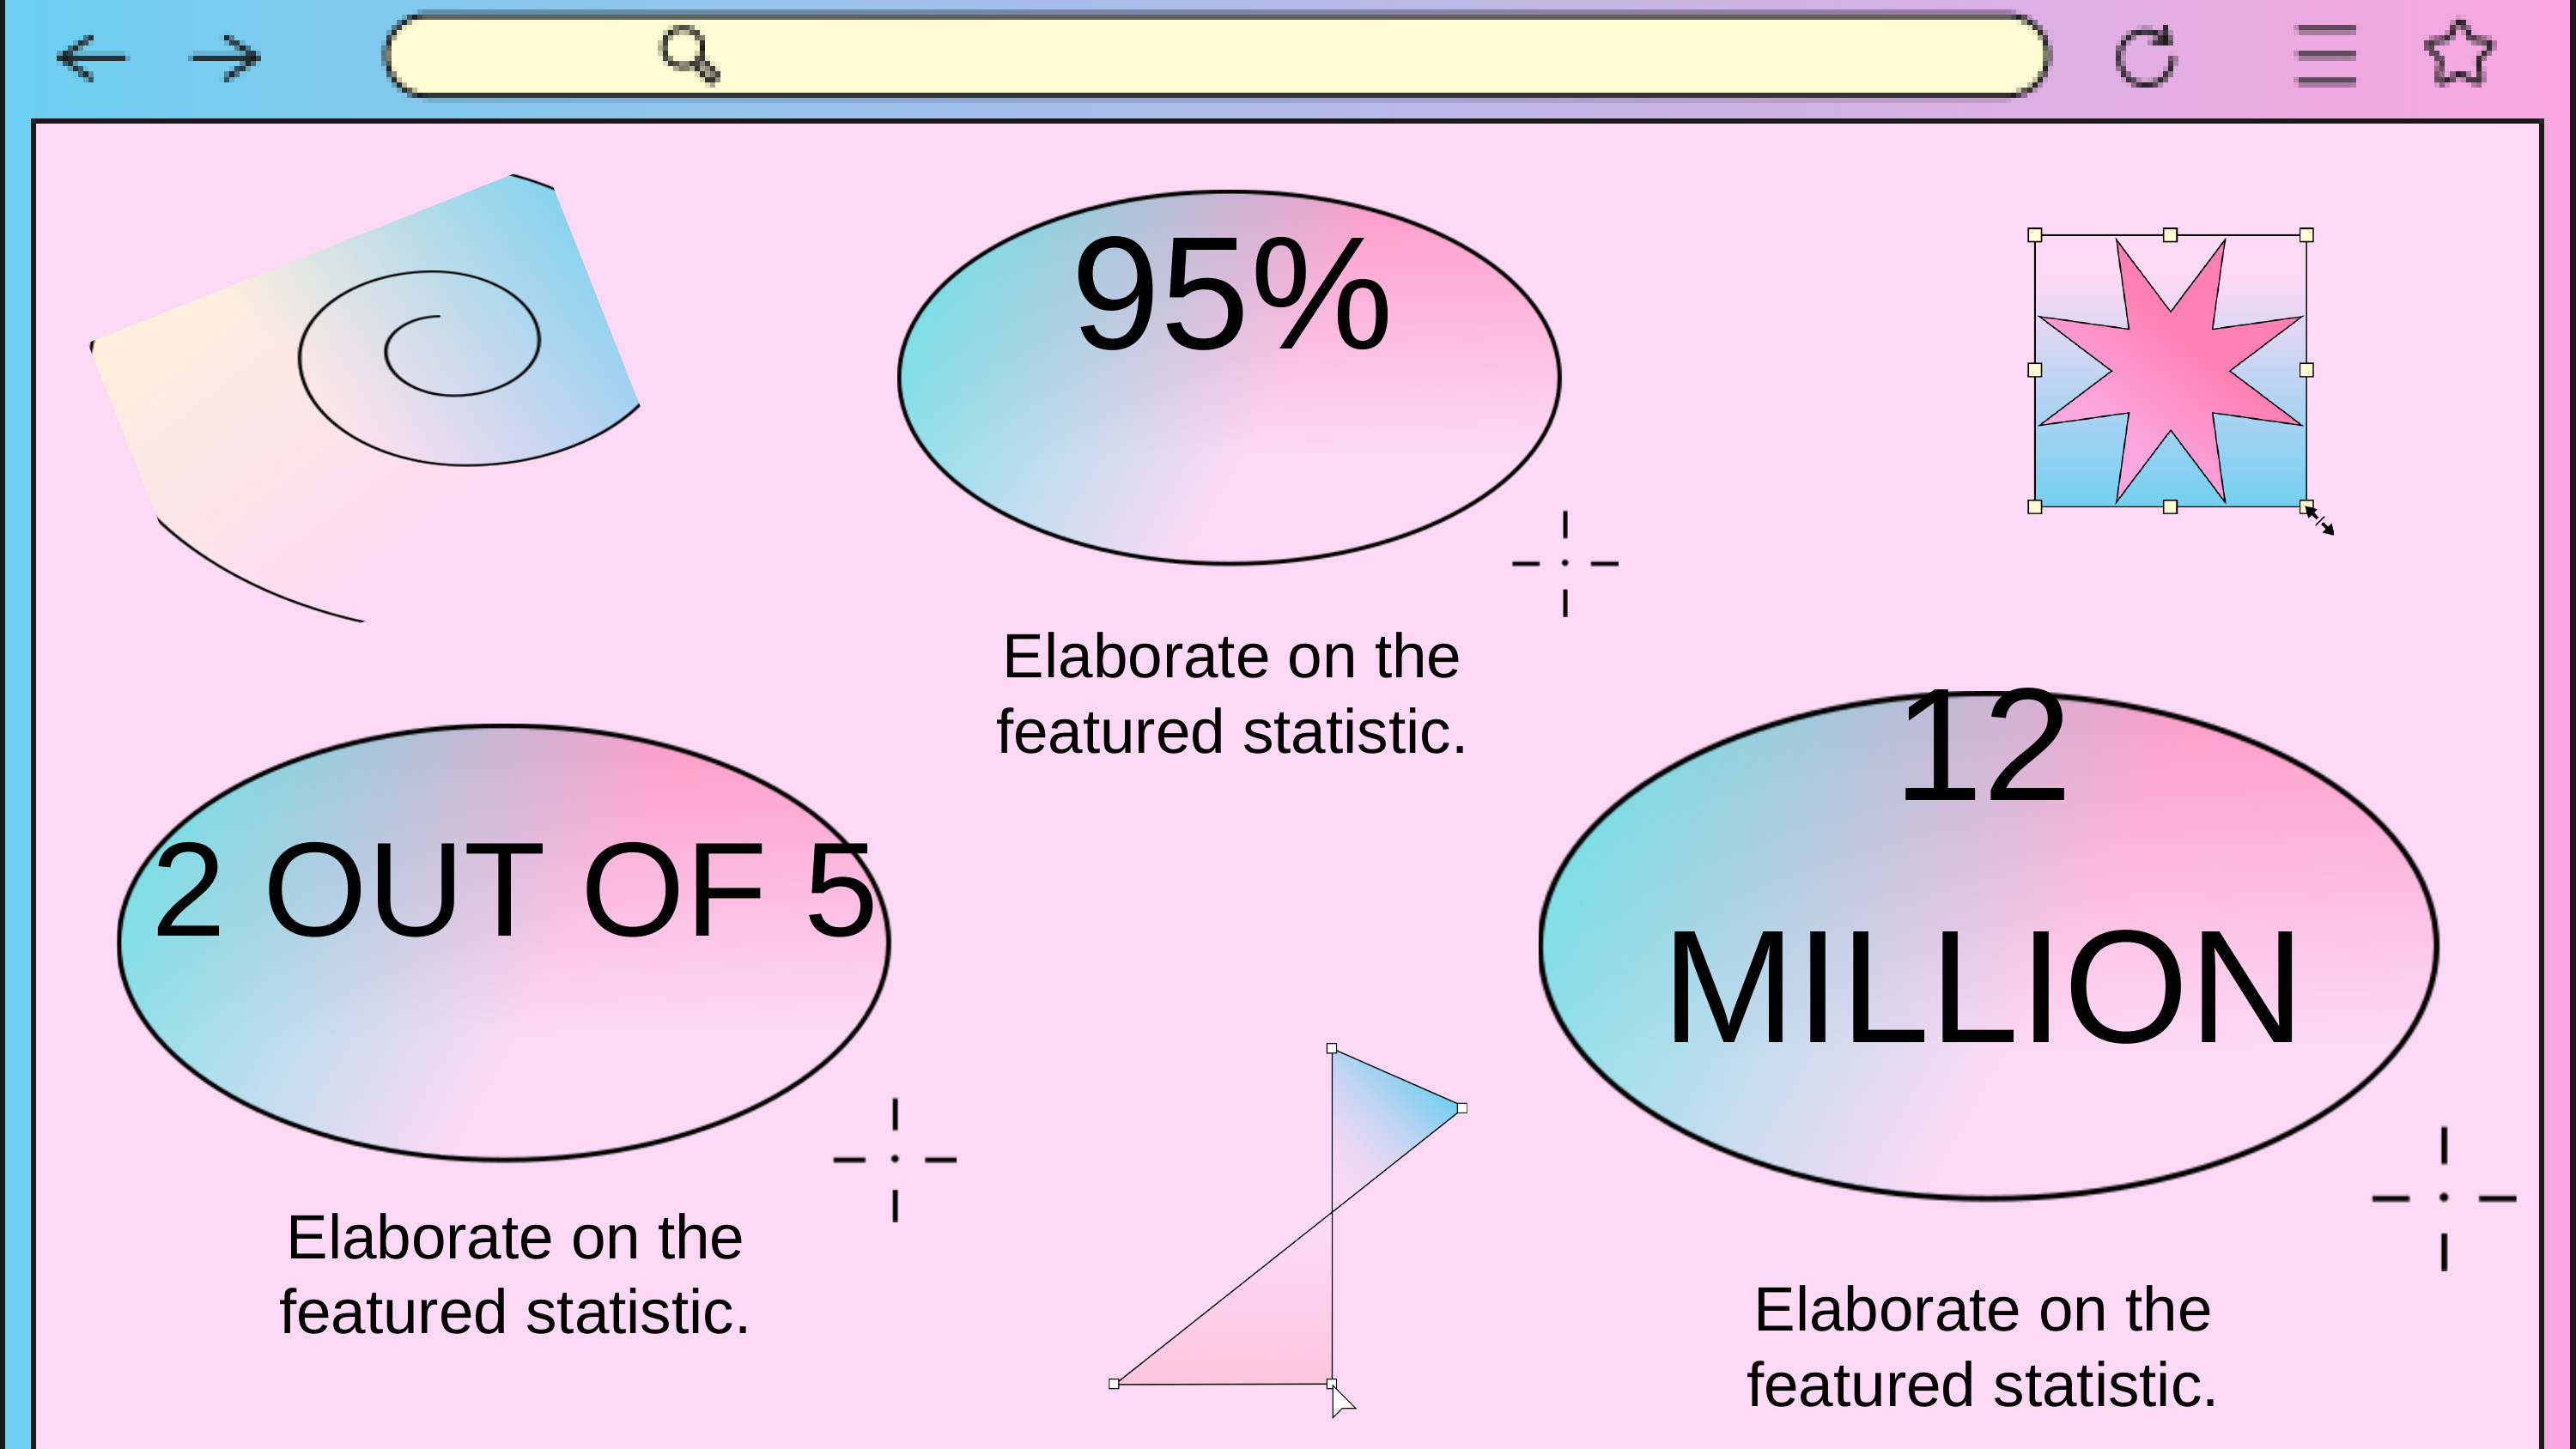

95%

Elaborate on the featured statistic.

12 MILLION

2 OUT OF 5

Elaborate on the featured statistic.
Elaborate on the featured statistic.